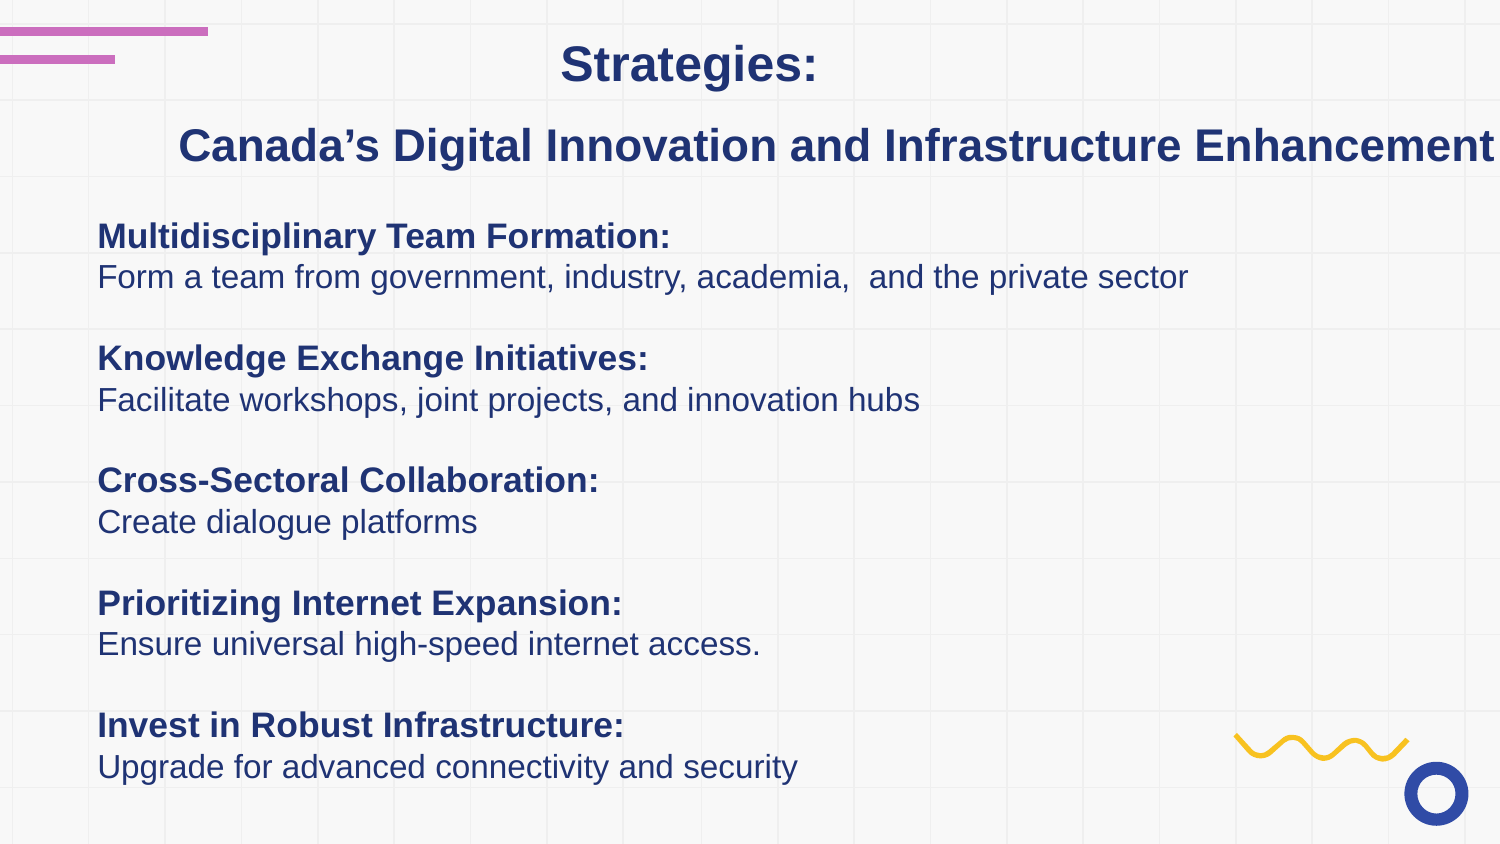

# Canada’s Digital Innovation and Infrastructure Enhancement
Strategies:
Multidisciplinary Team Formation:
Form a team from government, industry, academia,  and the private sector

Knowledge Exchange Initiatives:
Facilitate workshops, joint projects, and innovation hubs

Cross-Sectoral Collaboration:
Create dialogue platforms

Prioritizing Internet Expansion:
Ensure universal high-speed internet access.

Invest in Robust Infrastructure:
Upgrade for advanced connectivity and security